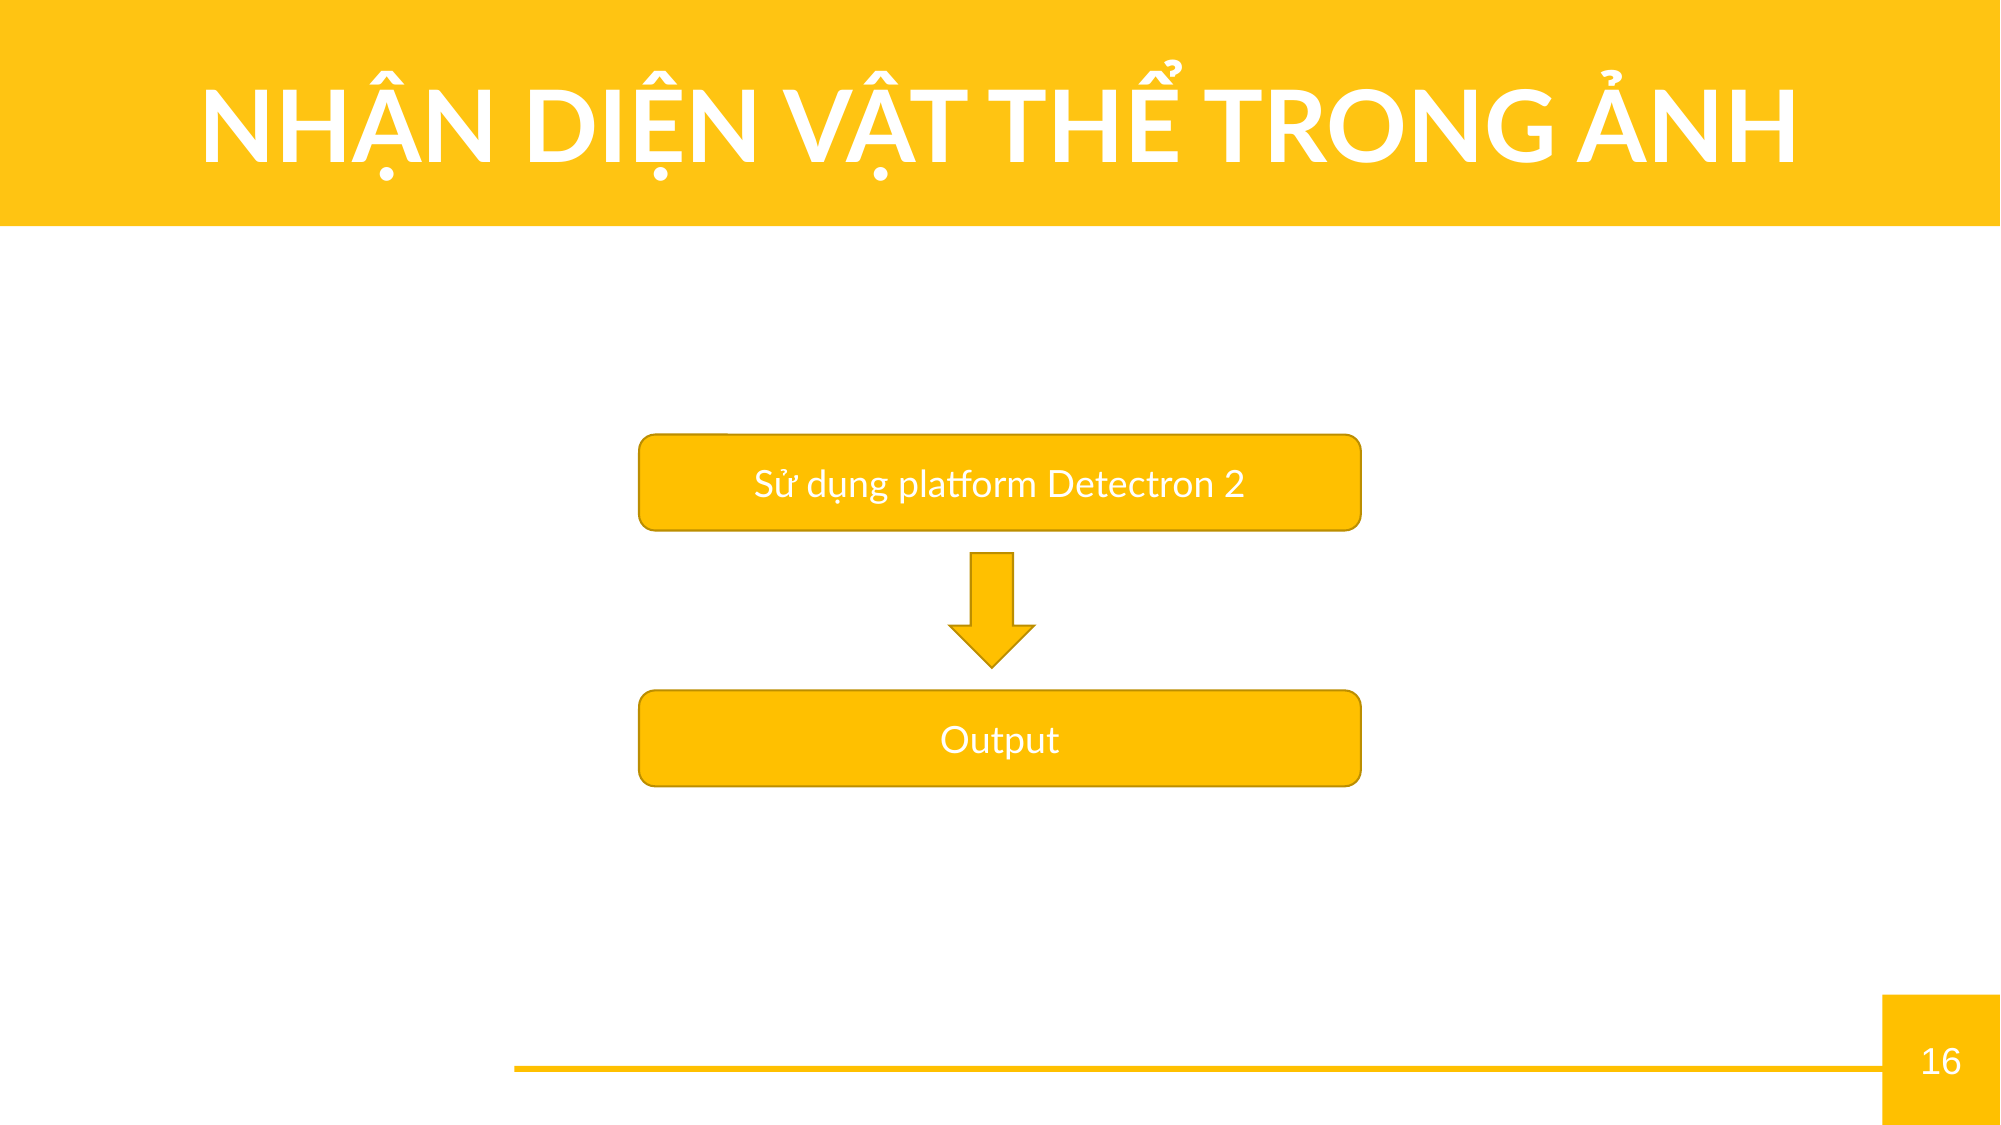

NHẬN DIỆN VẬT THỂ TRONG ẢNH
Sử dụng platform Detectron 2

Output